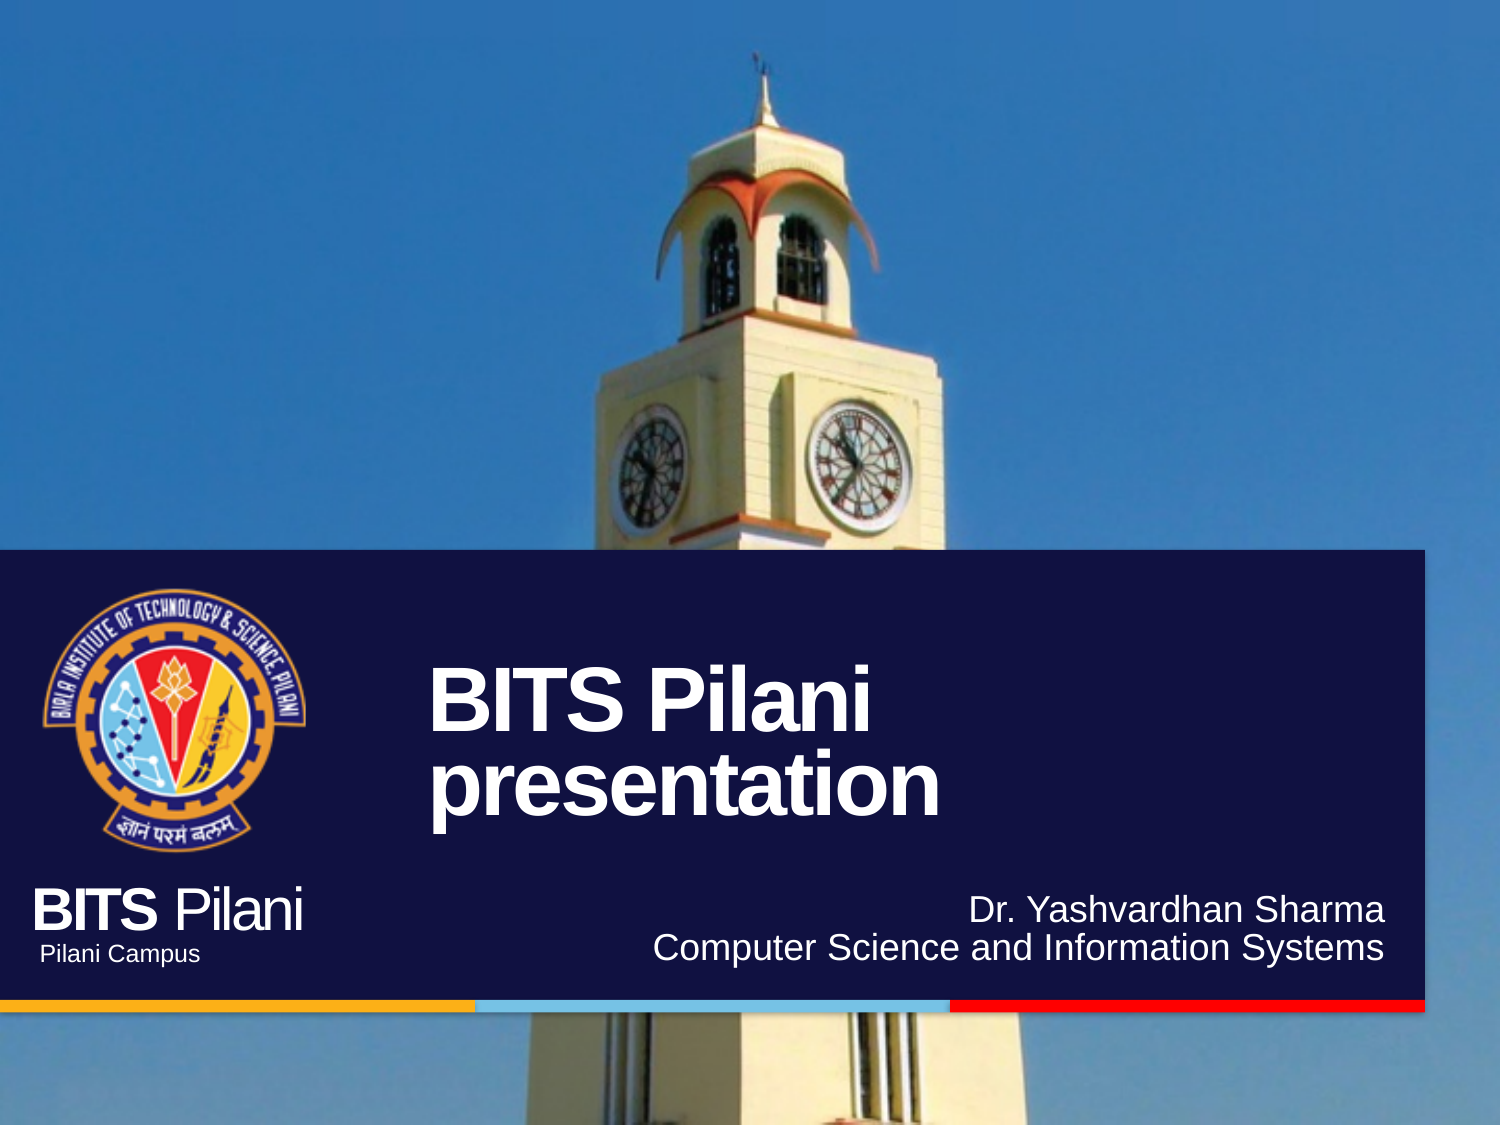

# BITS Pilani presentation
Dr. Yashvardhan Sharma
Computer Science and Information Systems